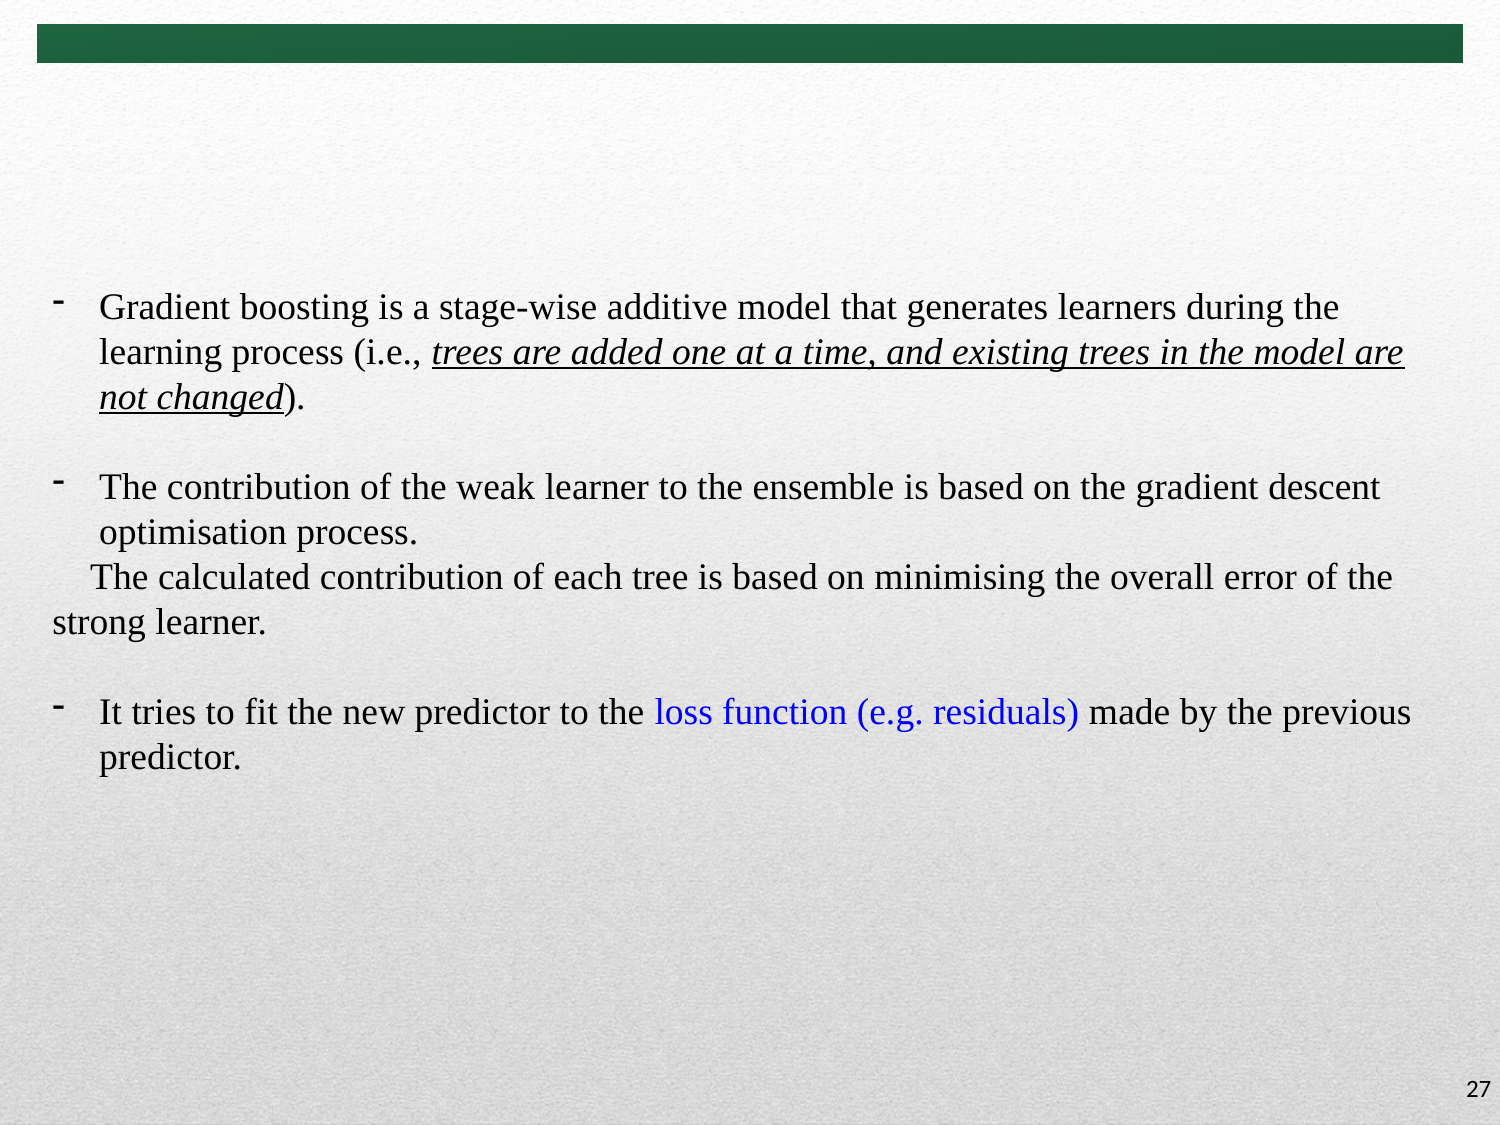

Gradient boosting is a stage-wise additive model that generates learners during the learning process (i.e., trees are added one at a time, and existing trees in the model are not changed).

The contribution of the weak learner to the ensemble is based on the gradient descent optimisation process.
    The calculated contribution of each tree is based on minimising the overall error of the strong learner.

It tries to fit the new predictor to the loss function (e.g. residuals) made by the previous predictor.

27